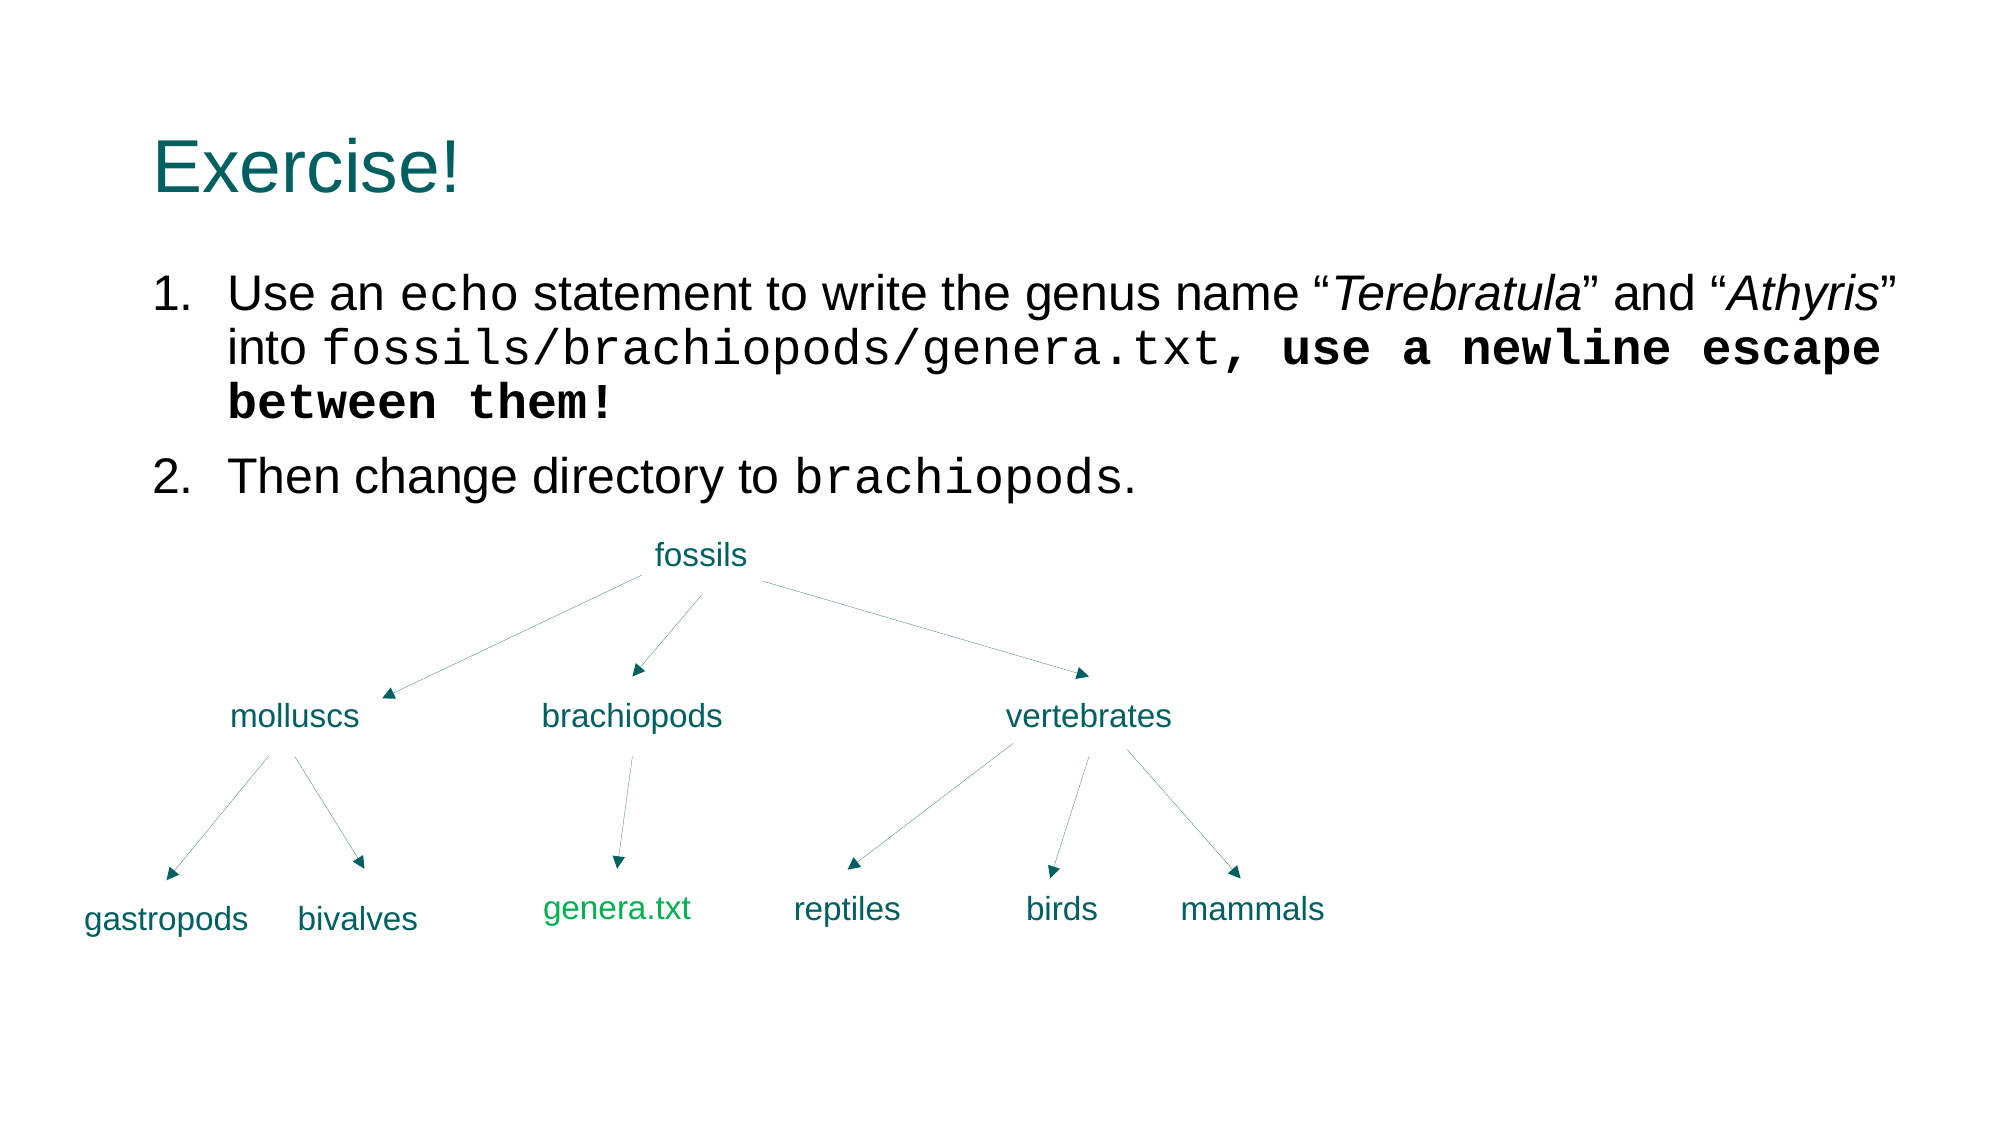

# Exercise!
Use an echo statement to write the genus name “Terebratula” and “Athyris” into fossils/brachiopods/genera.txt, use a newline escape between them!
Then change directory to brachiopods.
fossils
brachiopods
vertebrates
molluscs
reptiles
birds
mammals
gastropods
bivalves
genera.txt